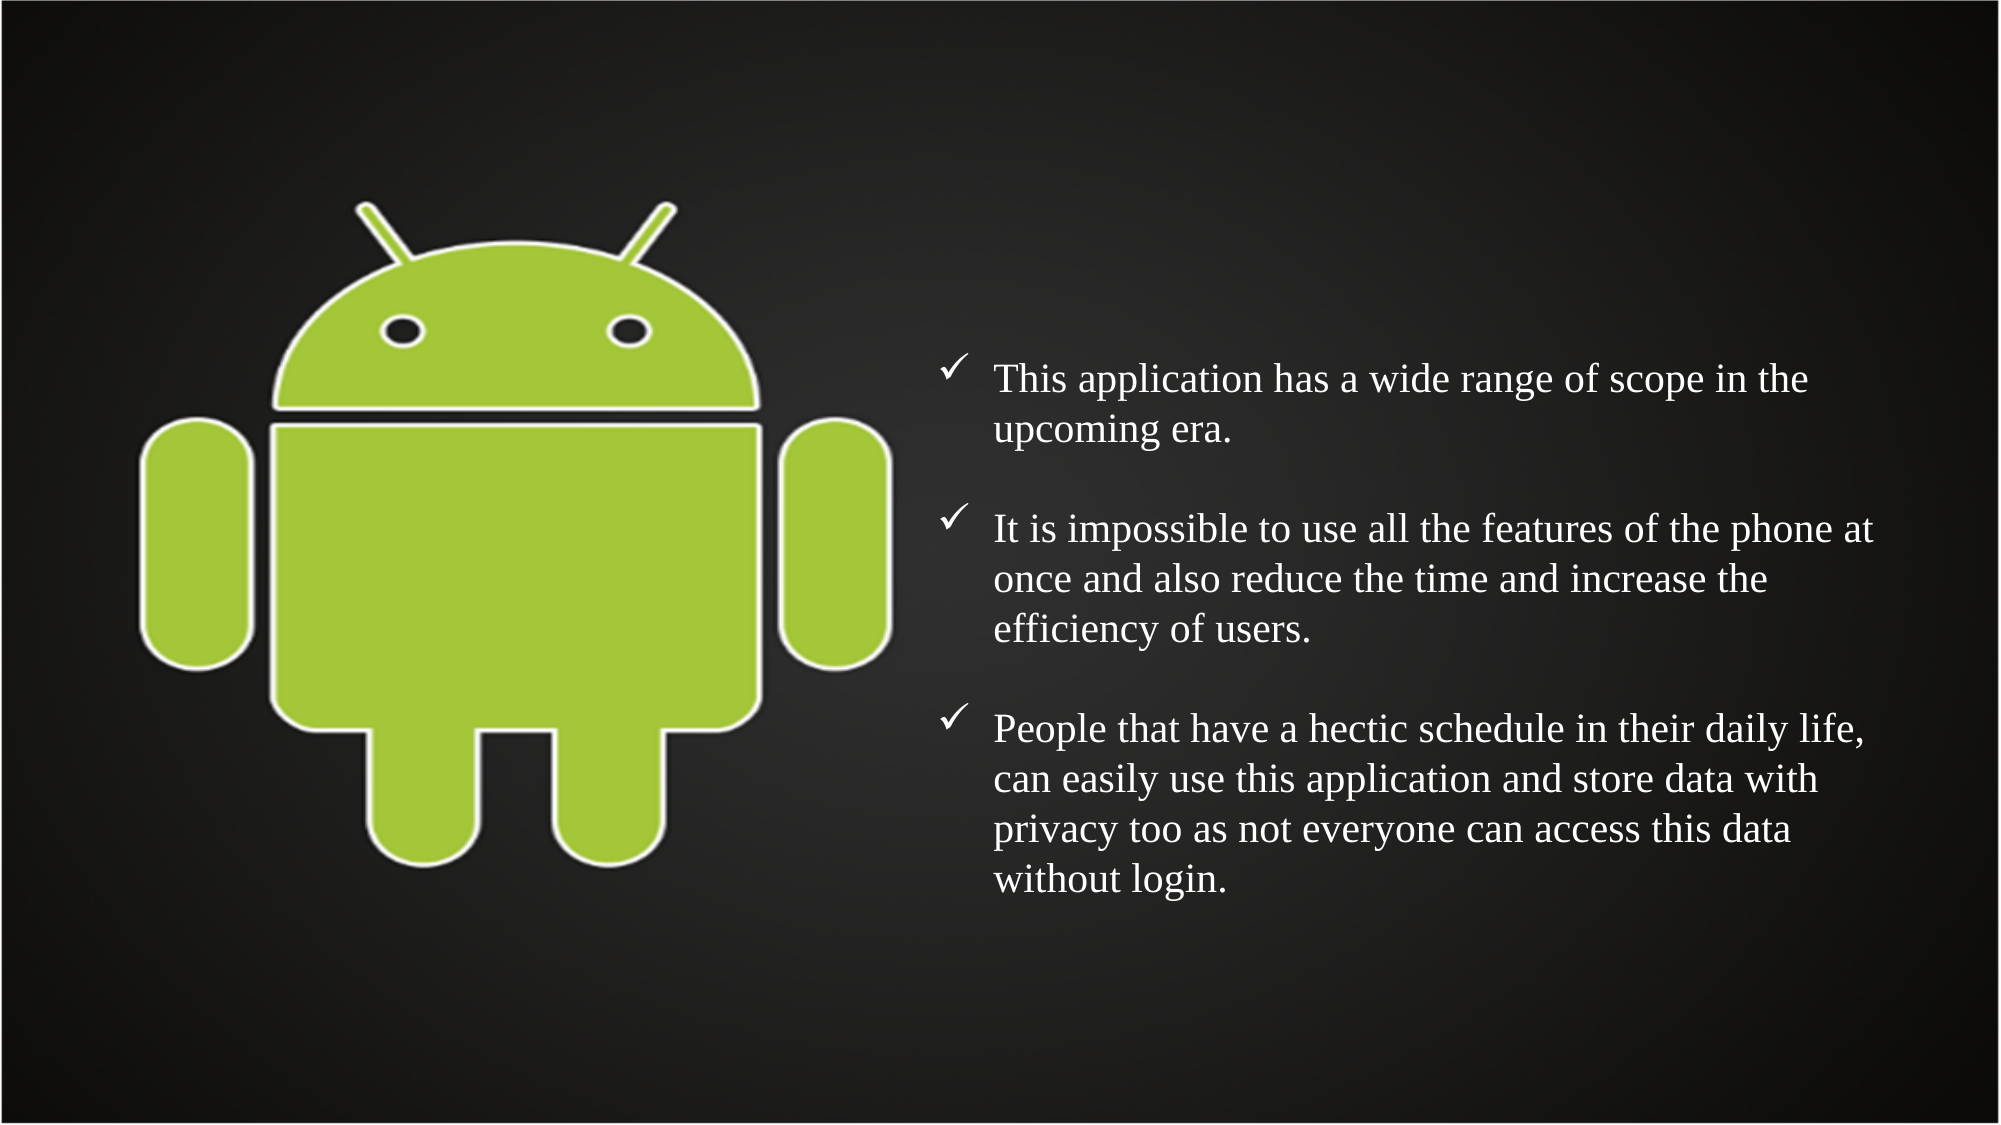

This application has a wide range of scope in the upcoming era.

It is impossible to use all the features of the phone at once and also reduce the time and increase the efficiency of users.

People that have a hectic schedule in their daily life, can easily use this application and store data with privacy too as not everyone can access this data without login.